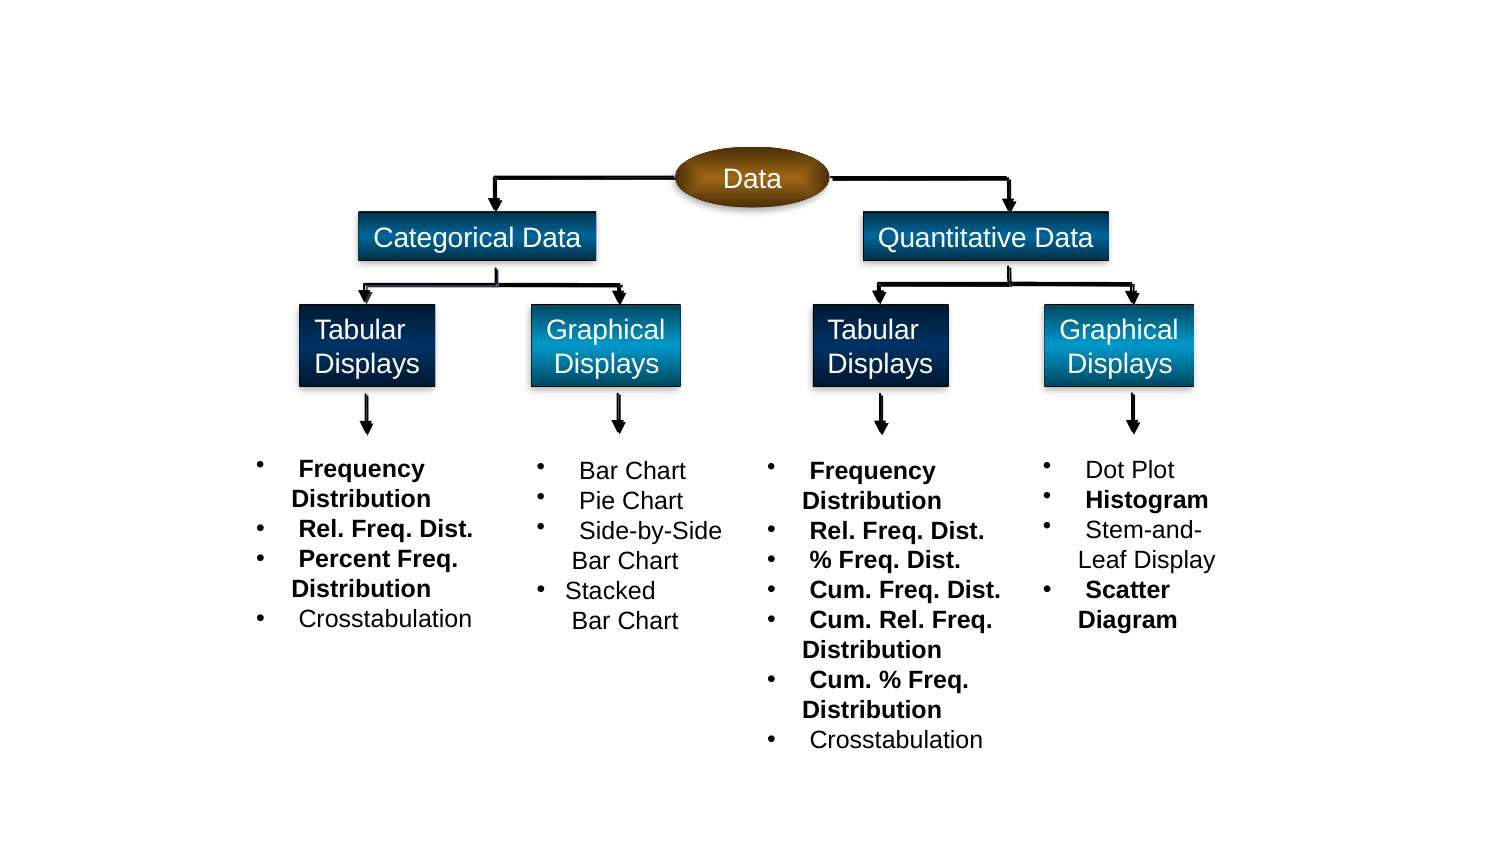

Data

Categorical Data
Quantitative Data

Tabular
Displays
Graphical
 Displays
Tabular
Displays
Graphical
 Displays

 Dot Plot
 Histogram
 Stem-and-
     Leaf Display
 Scatter
     Diagram
 Frequency
     Distribution
 Rel. Freq. Dist.
 Percent Freq.
     Distribution
 Crosstabulation
 Bar Chart
 Pie Chart
 Side-by-Side
     Bar Chart
Stacked
     Bar Chart
 Frequency
     Distribution
 Rel. Freq. Dist.
 % Freq. Dist.
 Cum. Freq. Dist.
 Cum. Rel. Freq.
     Distribution
 Cum. % Freq.
     Distribution
 Crosstabulation